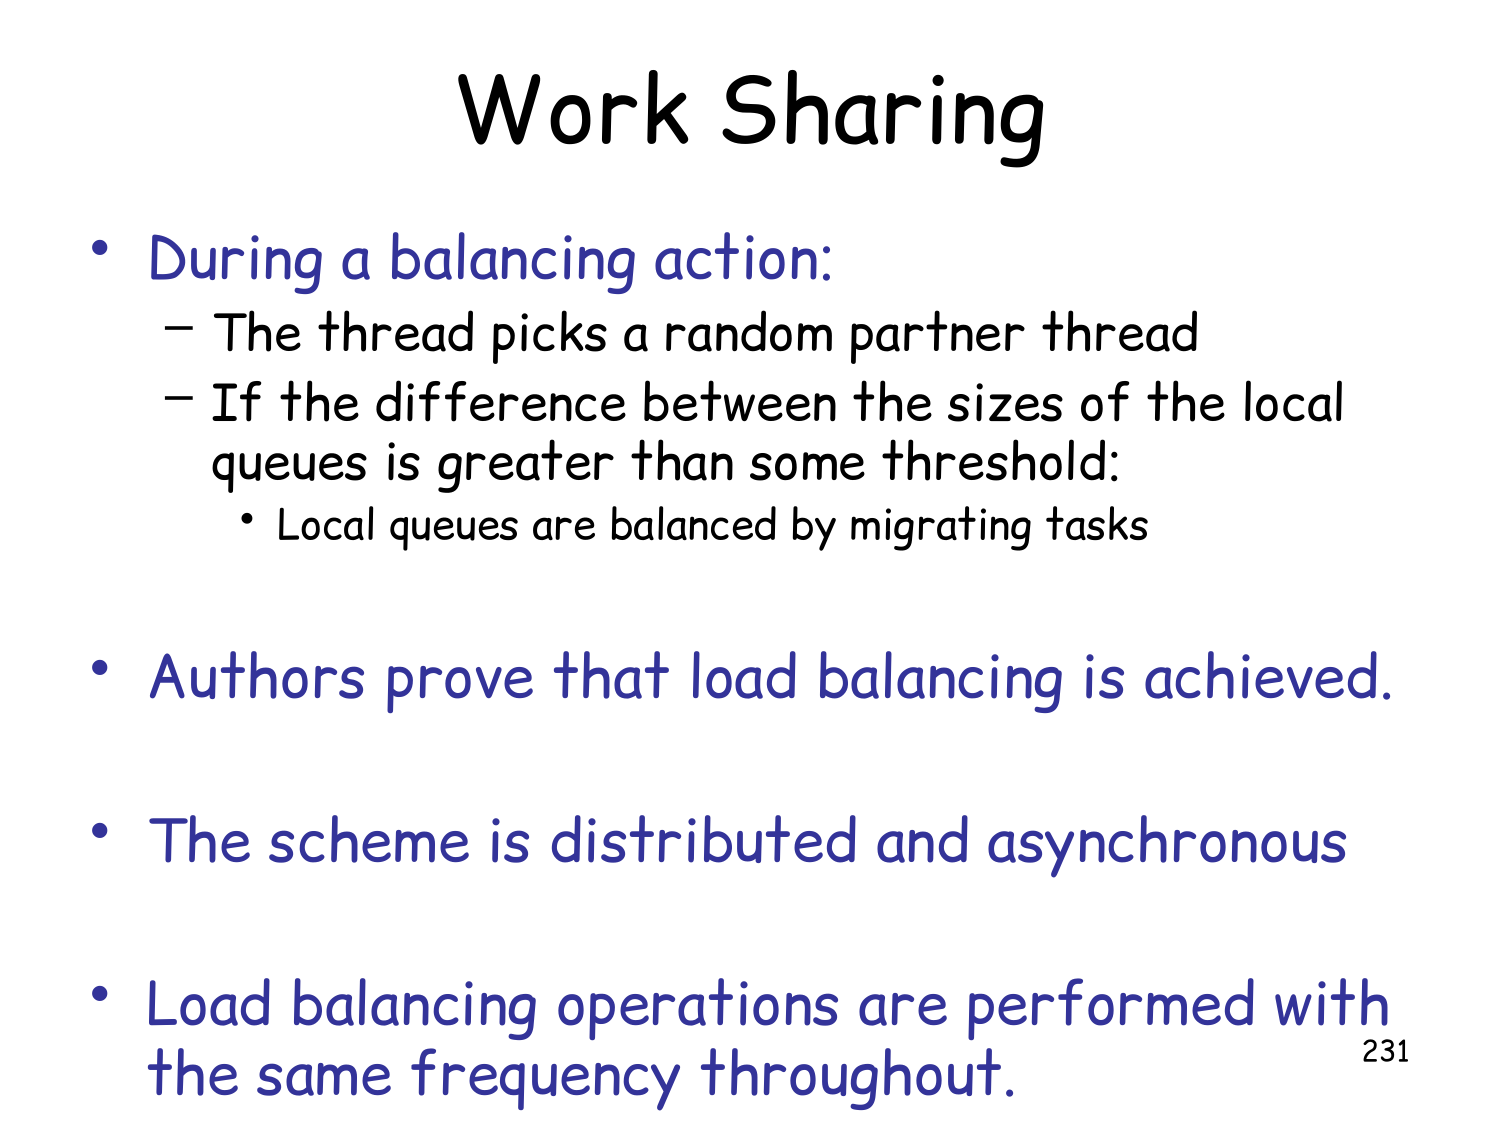

# Work Sharing
During a balancing action:
The thread picks a random partner thread
If the difference between the sizes of the local queues is greater than some threshold:
Local queues are balanced by migrating tasks

Authors prove that load balancing is achieved.

The scheme is distributed and asynchronous

Load balancing operations are performed with the same frequency throughout.
231